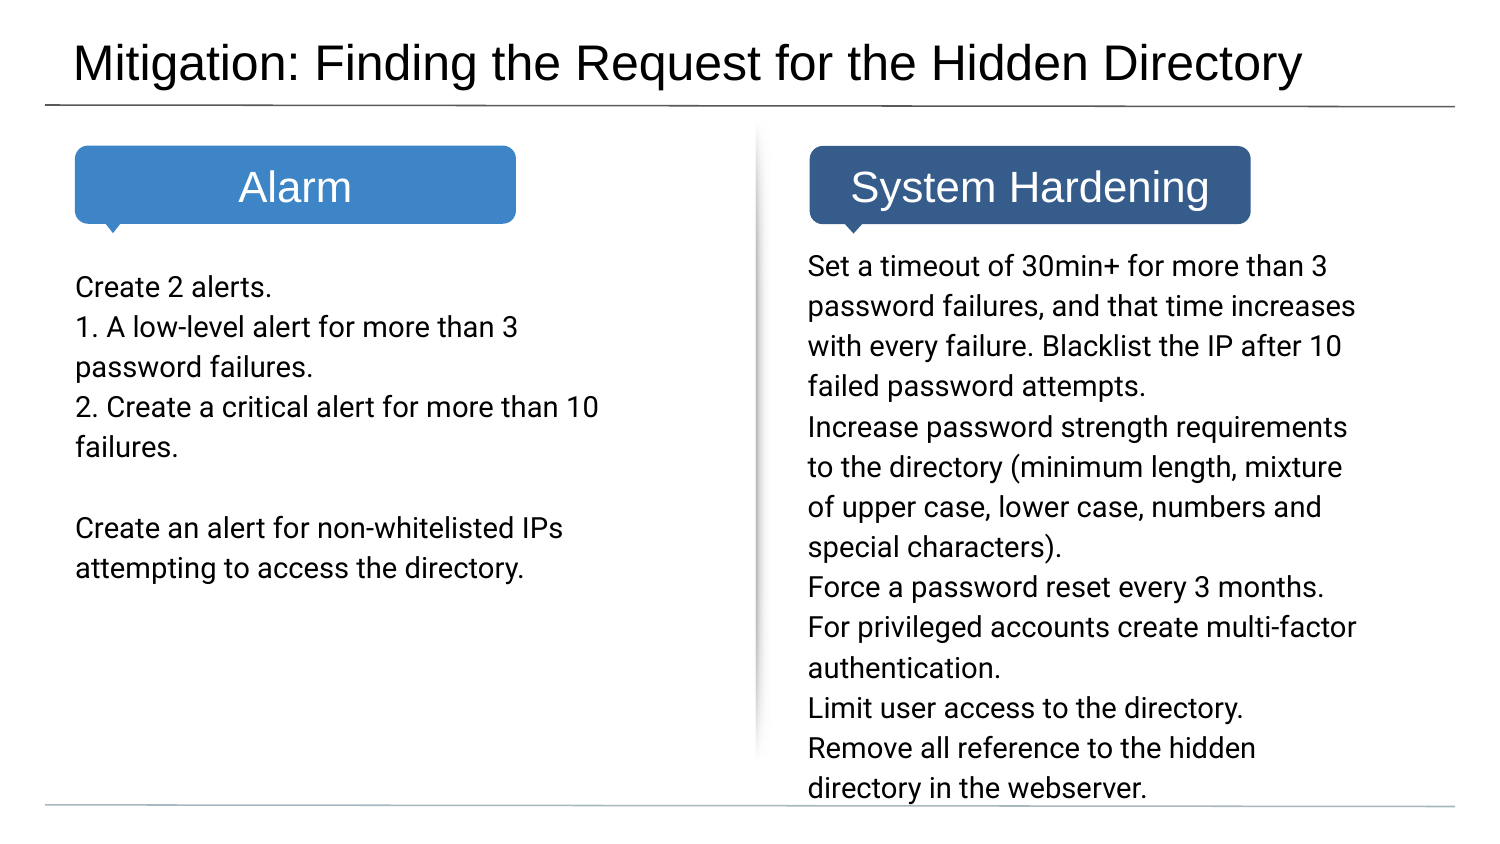

# Mitigation: Finding the Request for the Hidden Directory
Set a timeout of 30min+ for more than 3 password failures, and that time increases with every failure. Blacklist the IP after 10 failed password attempts.
Increase password strength requirements to the directory (minimum length, mixture of upper case, lower case, numbers and special characters).
Force a password reset every 3 months.
For privileged accounts create multi-factor authentication.
Limit user access to the directory.
Remove all reference to the hidden directory in the webserver.
Create 2 alerts.
1. A low-level alert for more than 3 password failures.
2. Create a critical alert for more than 10 failures.

Create an alert for non-whitelisted IPs attempting to access the directory.